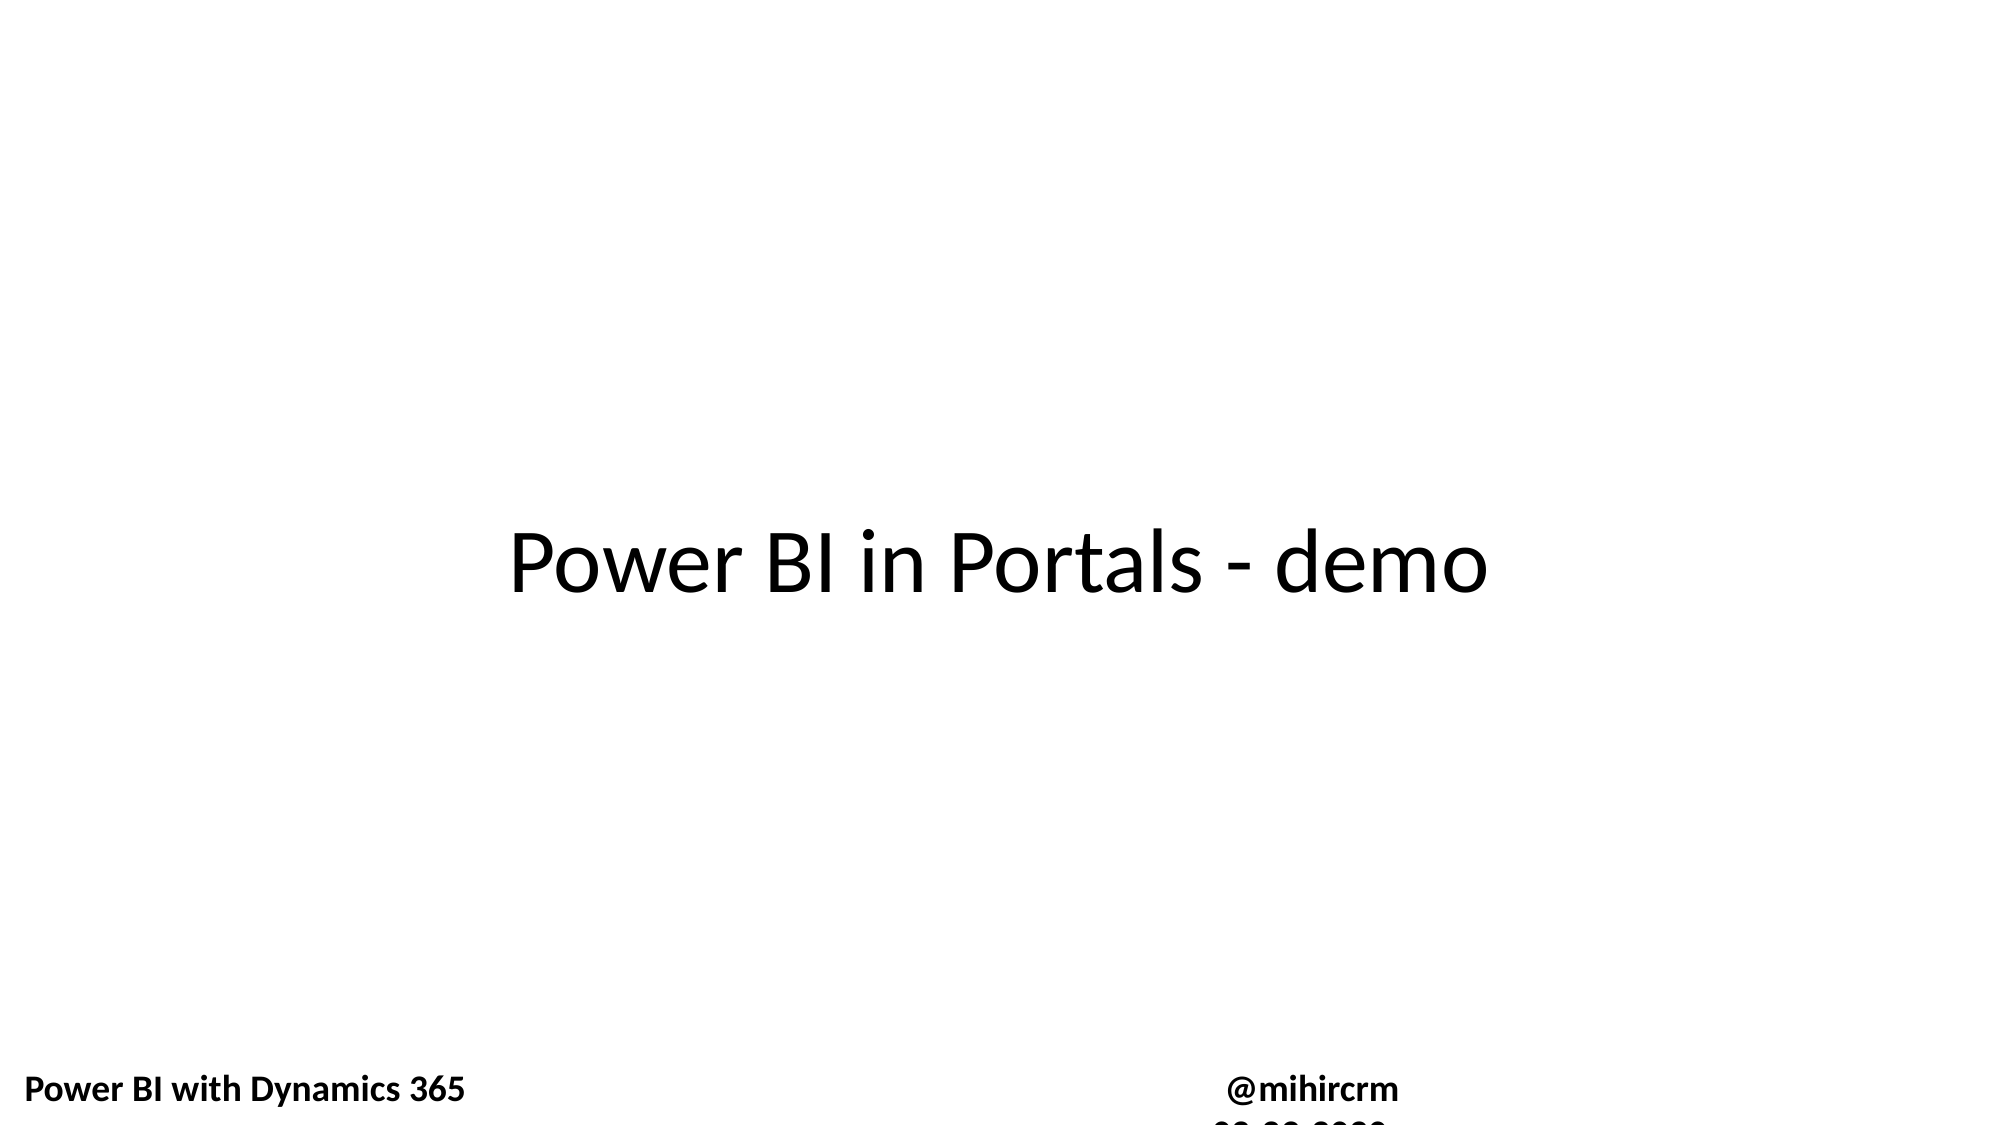

# Power BI in Portals - demo
Power BI with Dynamics 365						@mihircrm								02-29-2020